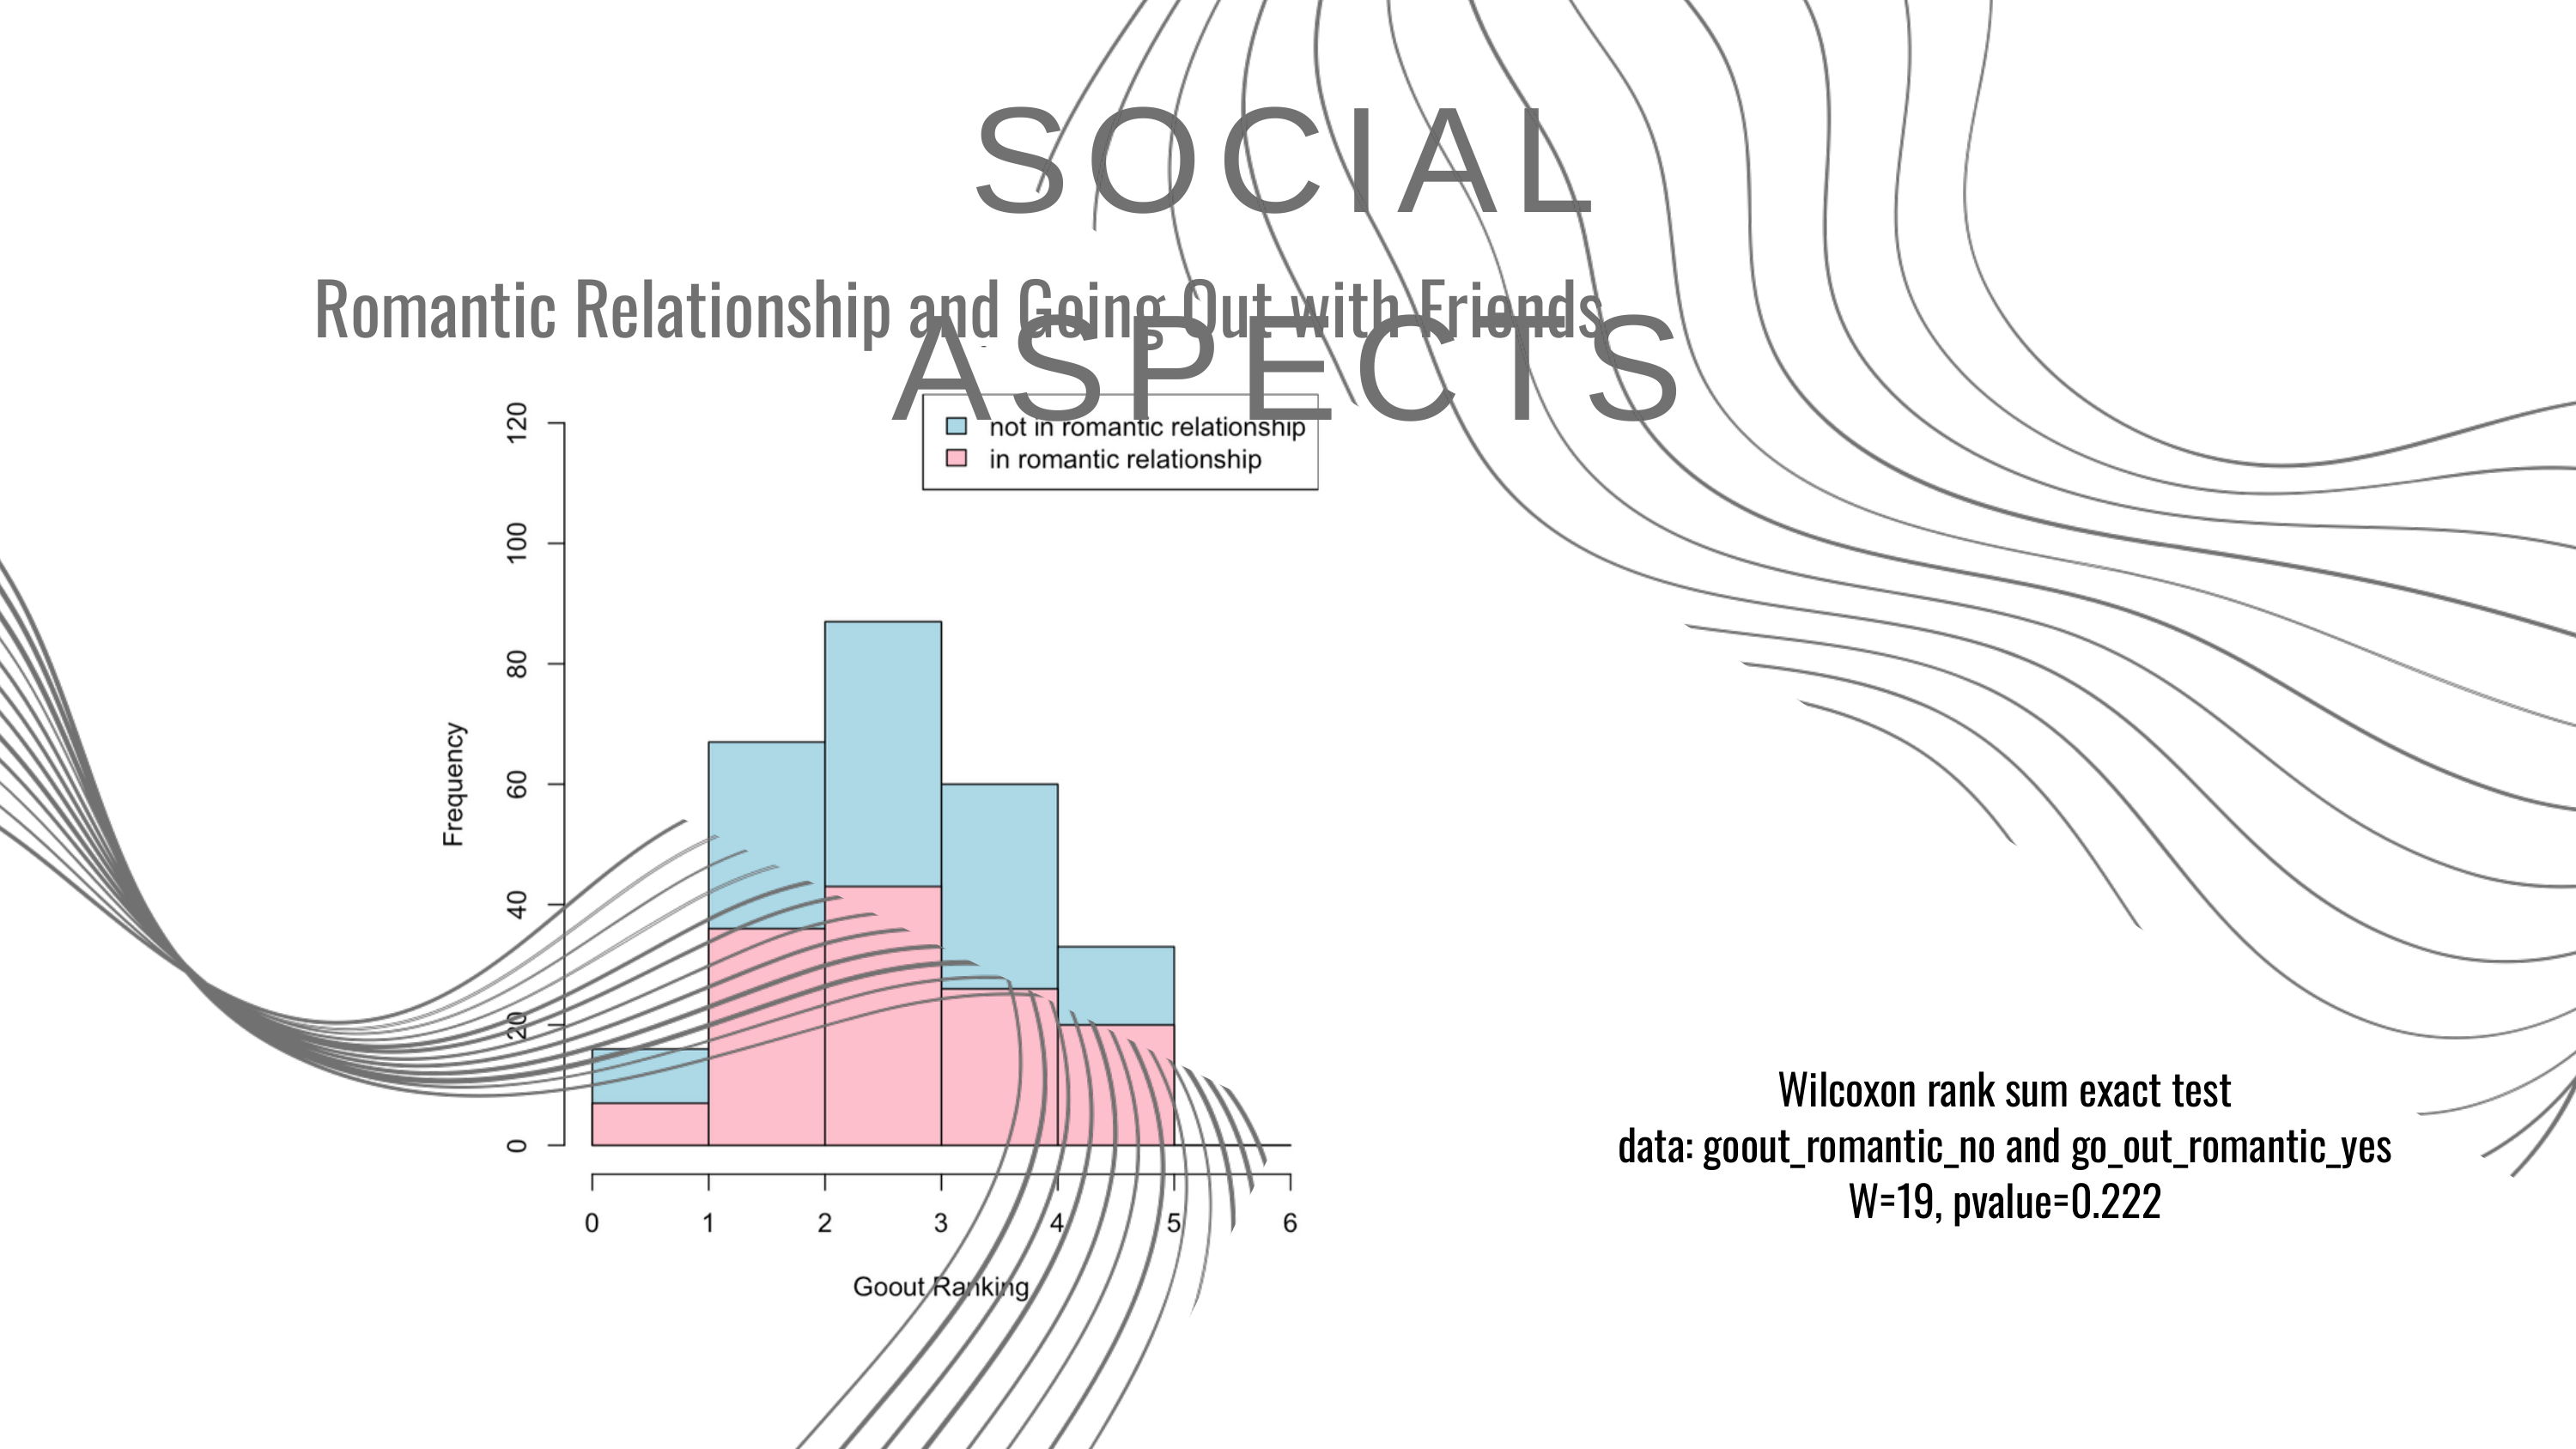

SOCIAL ASPECTS

Romantic Relationship and Going Out with Friends

Wilcoxon rank sum exact test
data: goout_romantic_no and go_out_romantic_yes
W=19, pvalue=0.222